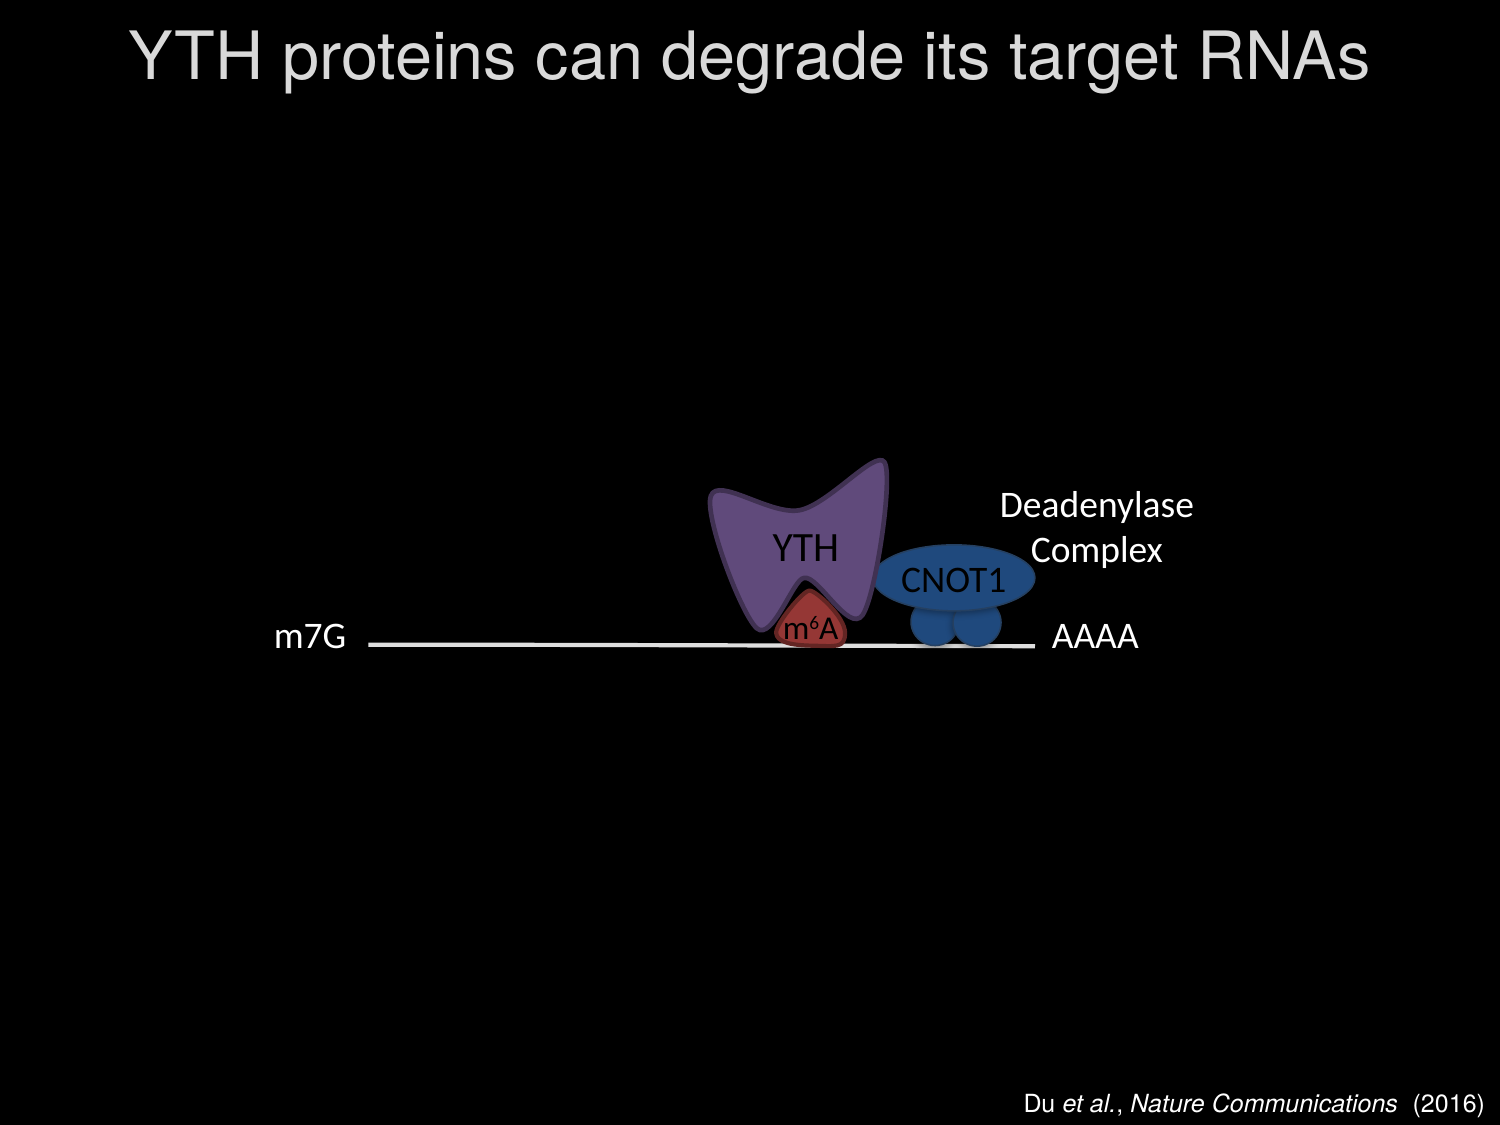

# YTH proteins can degrade its target RNAs

YTH
Deadenylase Complex
CNOT1
m6A

m7G
AAAA

Du et al., Nature Communications  (2016)